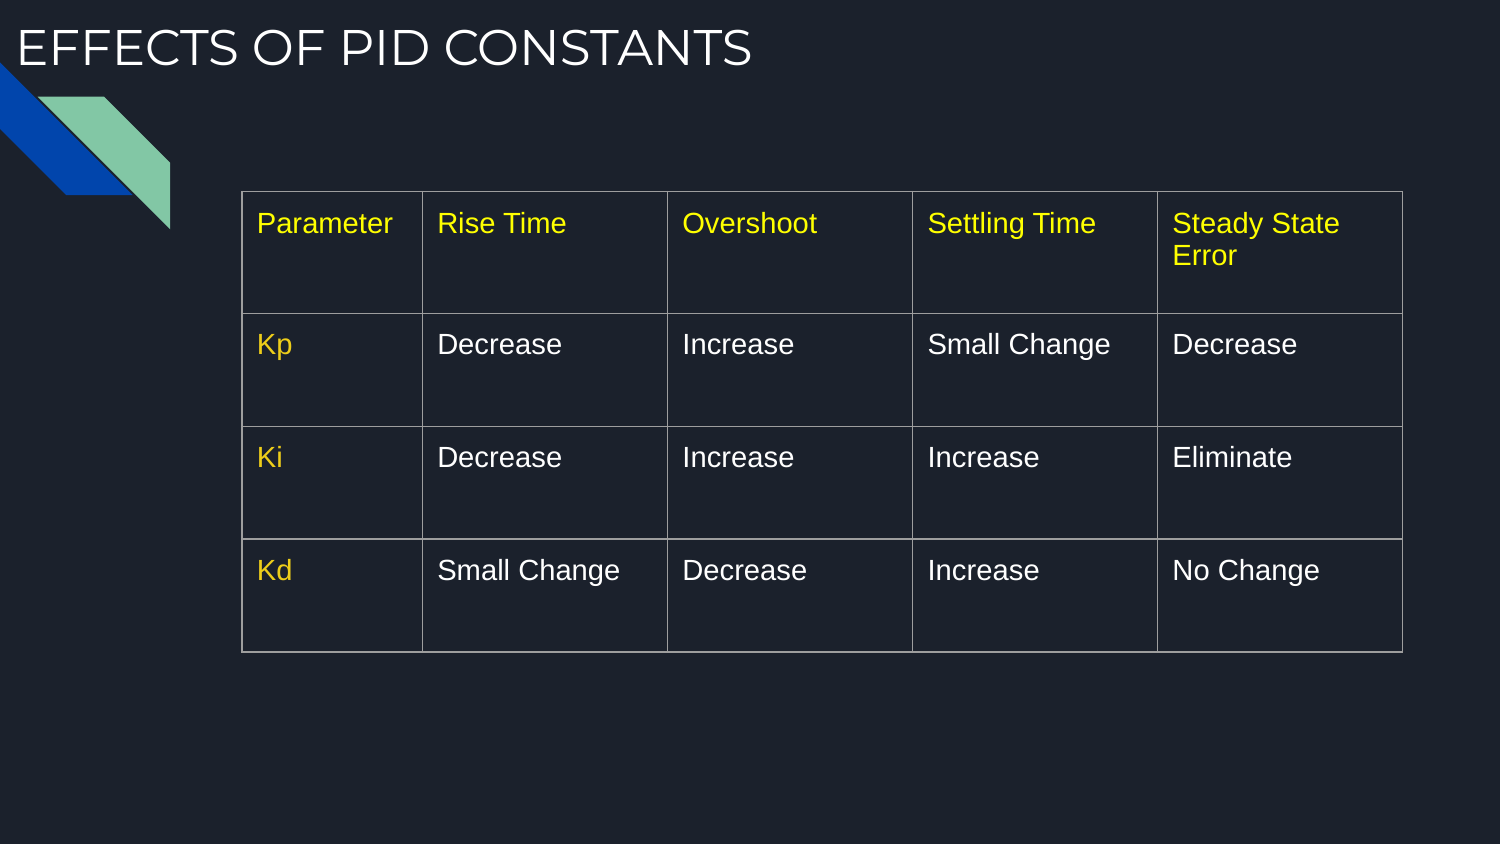

# EFFECTS OF PID CONSTANTS
| Parameter | Rise Time | Overshoot | Settling Time | Steady State Error |
| --- | --- | --- | --- | --- |
| Kp | Decrease | Increase | Small Change | Decrease |
| Ki | Decrease | Increase | Increase | Eliminate |
| Kd | Small Change | Decrease | Increase | No Change |